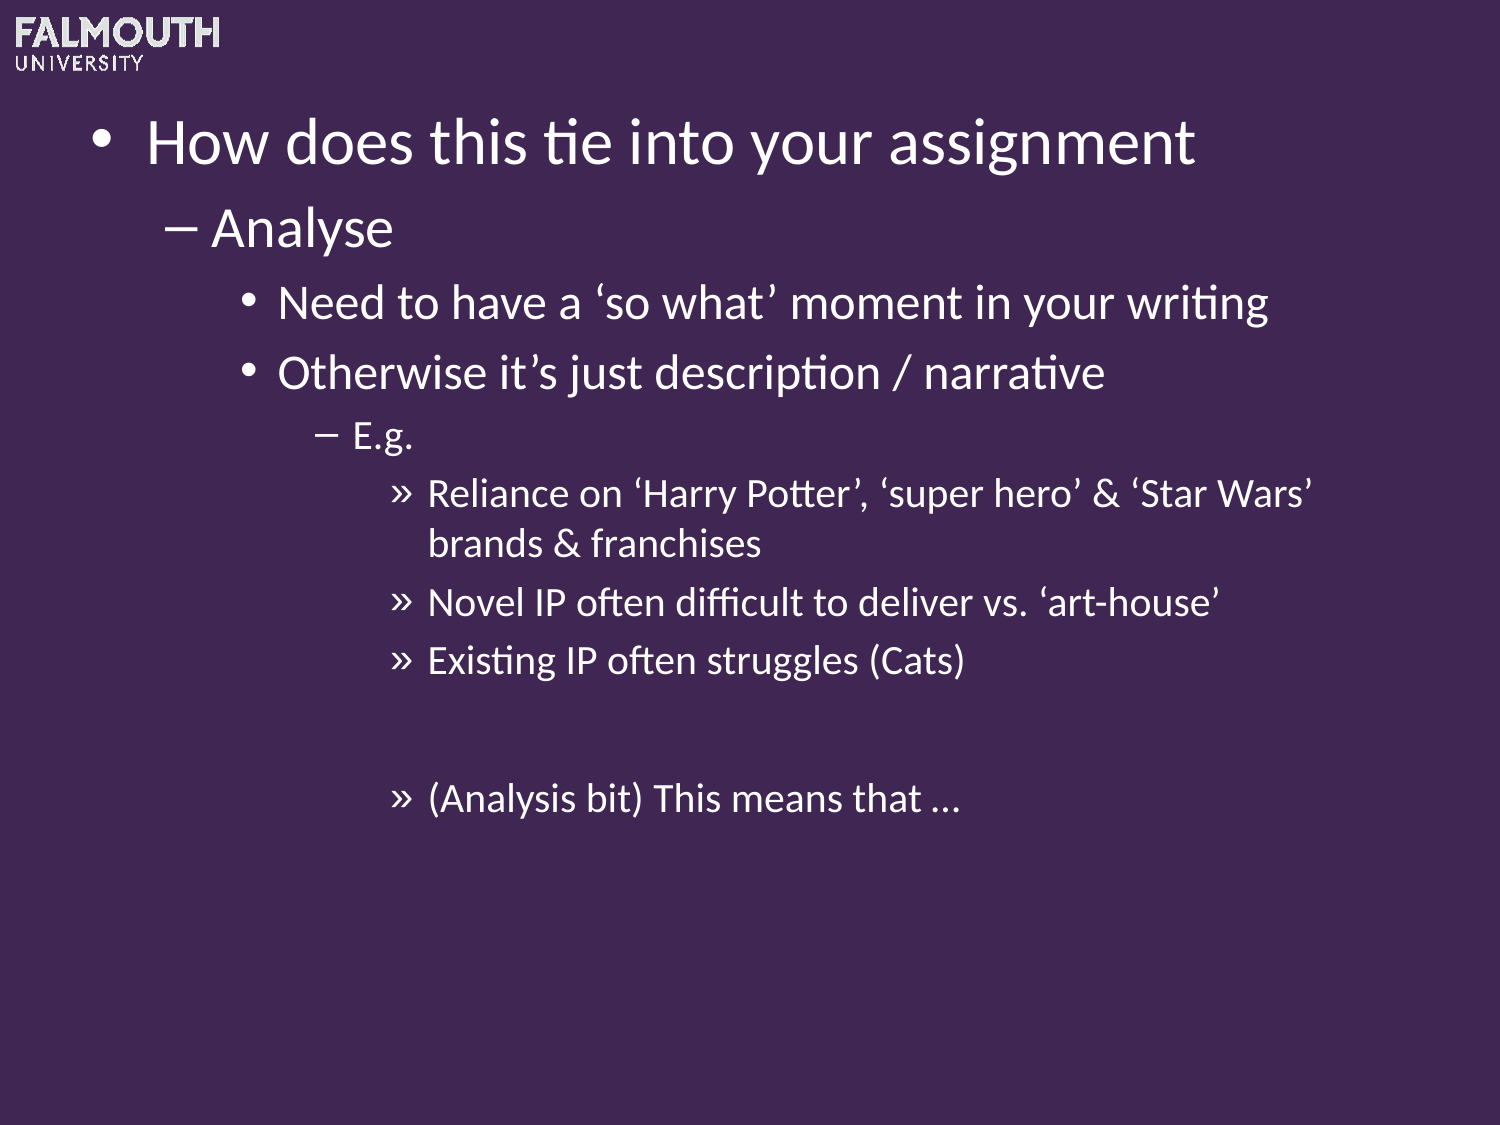

How does this tie into your assignment
Analyse
Need to have a ‘so what’ moment in your writing
Otherwise it’s just description / narrative
E.g.
Reliance on ‘Harry Potter’, ‘super hero’ & ‘Star Wars’ brands & franchises
Novel IP often difficult to deliver vs. ‘art-house’
Existing IP often struggles (Cats)

(Analysis bit) This means that …